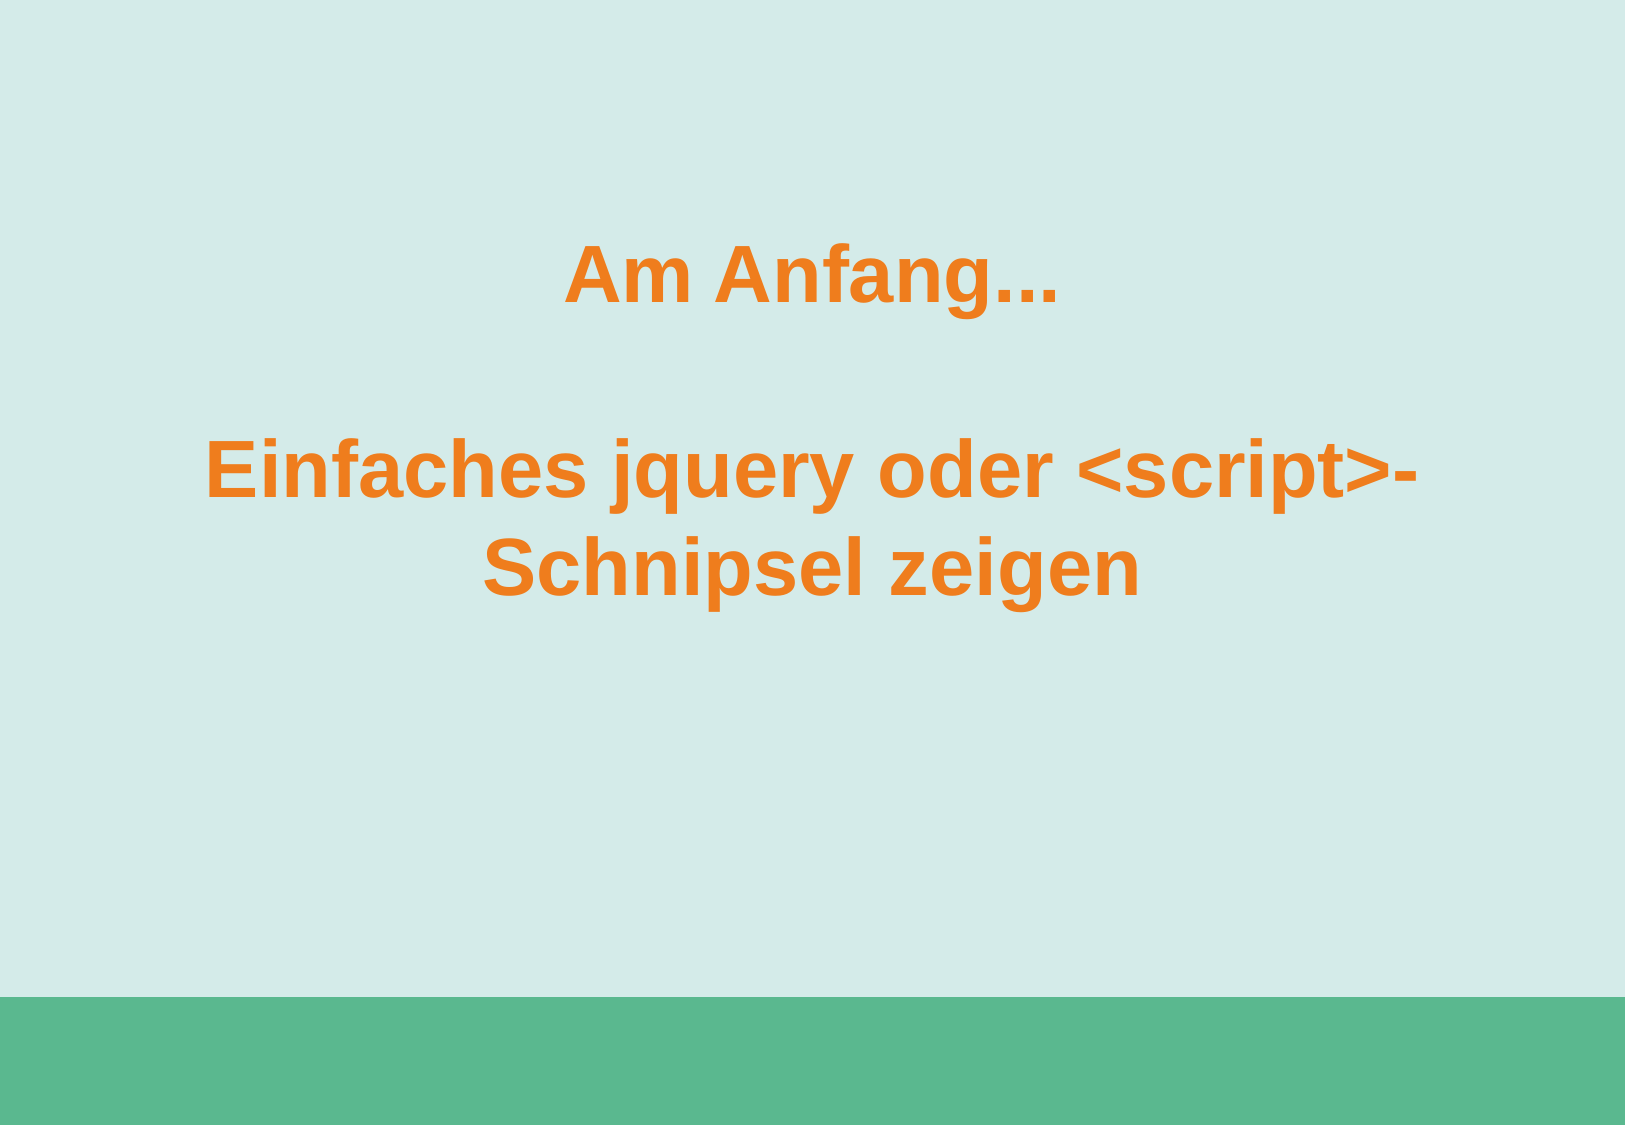

Am Anfang...

Einfaches jquery oder <script>-Schnipsel zeigen
#